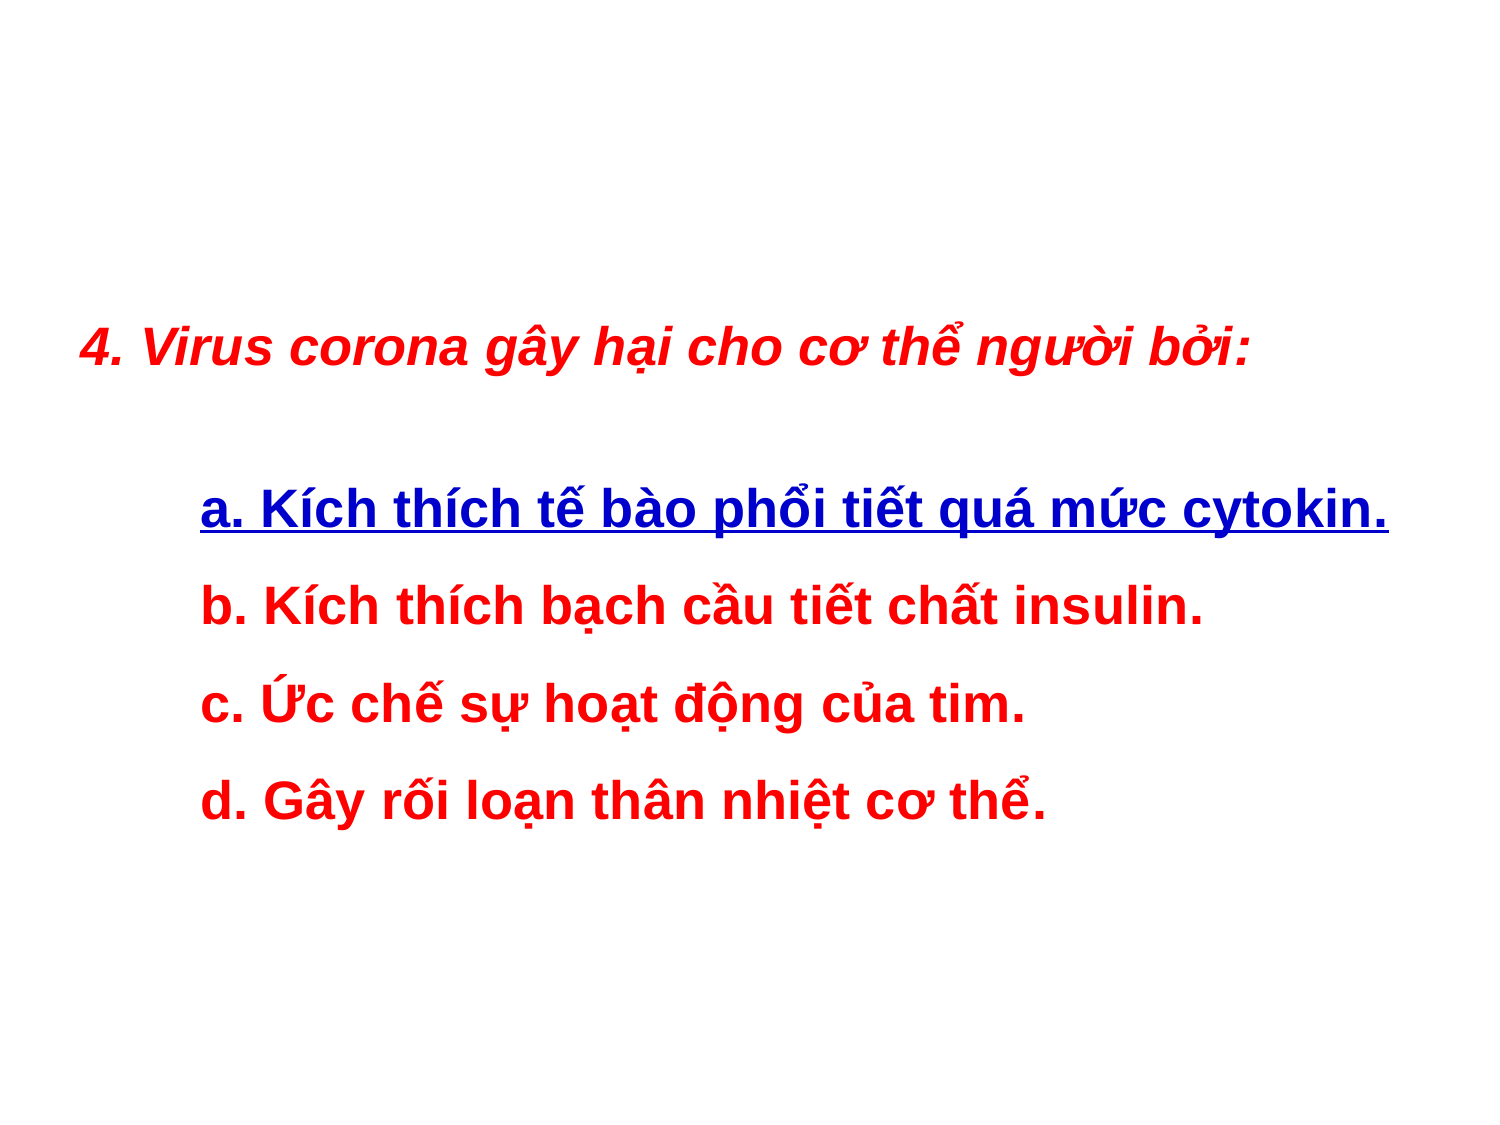

4. Virus corona gây hại cho cơ thể người bởi:

        a. Kích thích tế bào phổi tiết quá mức cytokin.
        b. Kích thích bạch cầu tiết chất insulin.
        c. Ức chế sự hoạt động của tim.
        d. Gây rối loạn thân nhiệt cơ thể.